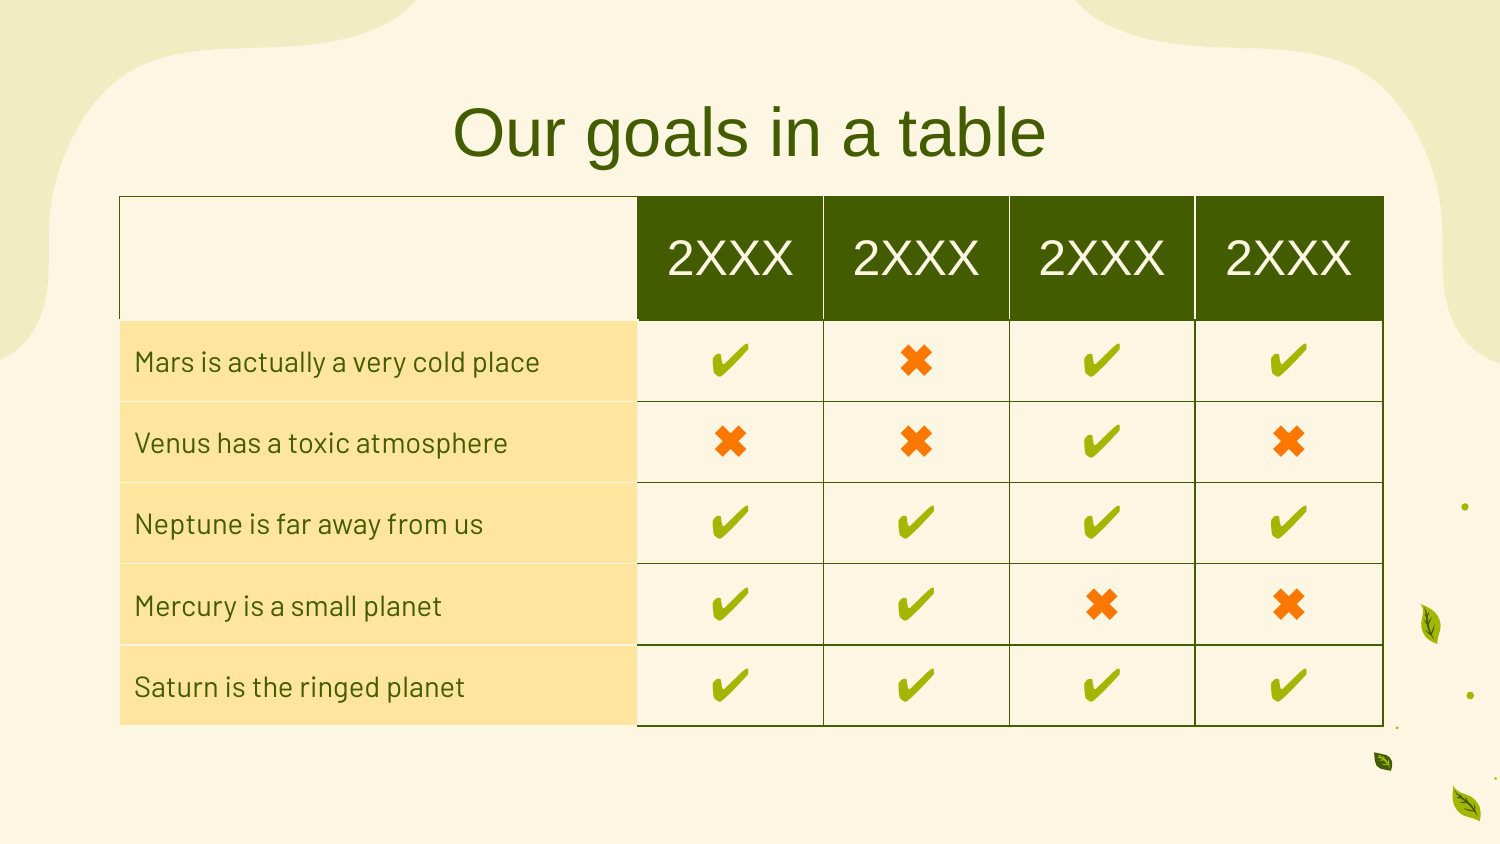

# Our goals in a table

|  | 2XXX | 2XXX | 2XXX | 2XXX |
| --- | --- | --- | --- | --- |
| Mars is actually a very cold place | ✔ | ✖ | ✔ | ✔ |
| Venus has a toxic atmosphere | ✖ | ✖ | ✔ | ✖ |
| Neptune is far away from us | ✔ | ✔ | ✔ | ✔ |
| Mercury is a small planet | ✔ | ✔ | ✖ | ✖ |
| Saturn is the ringed planet | ✔ | ✔ | ✔ | ✔ |